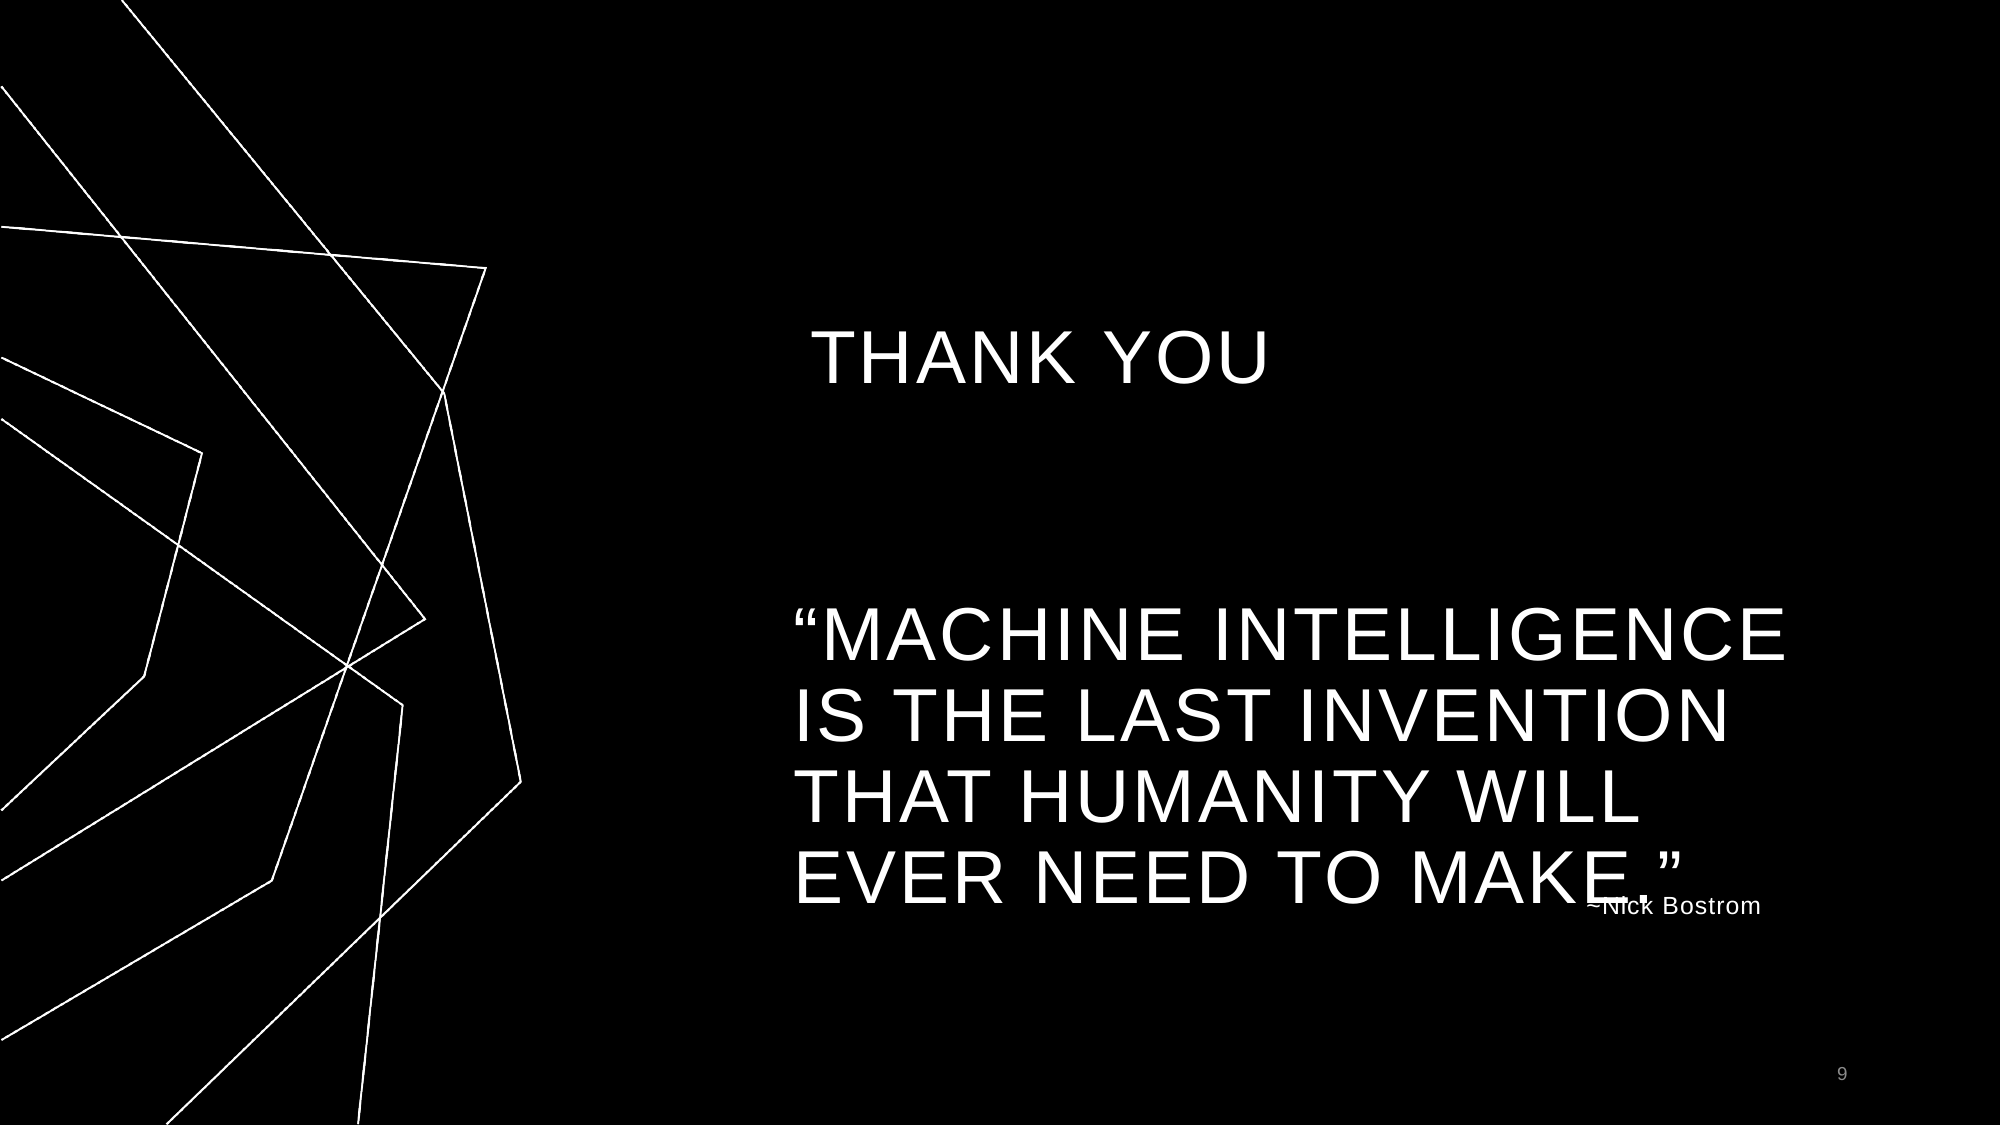

# THANK YOU
“Machine intelligence is the last invention that humanity will ever need to make.”
~Nick Bostrom
9